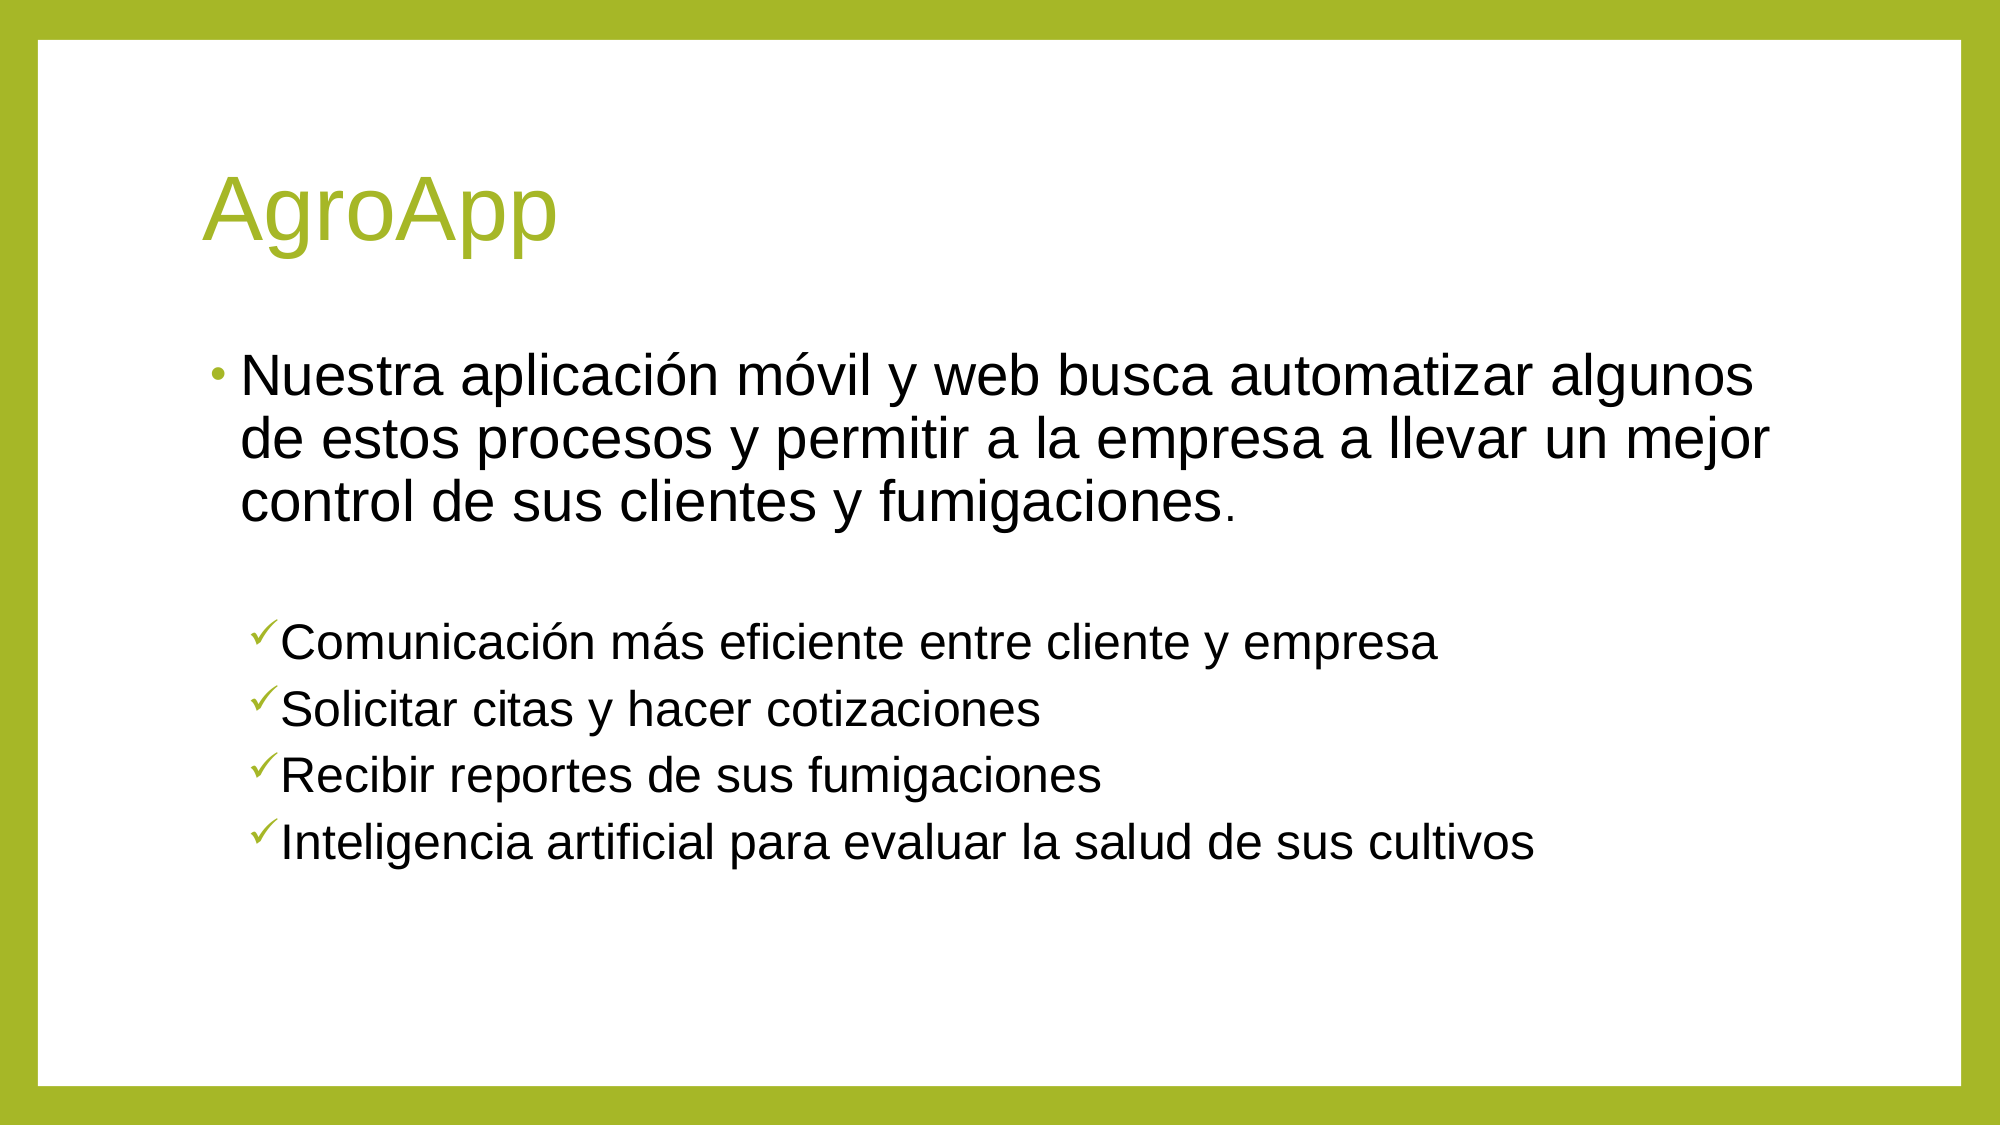

# AgroApp
Nuestra aplicación móvil y web busca automatizar algunos de estos procesos y permitir a la empresa a llevar un mejor control de sus clientes y fumigaciones.

Comunicación más eficiente entre cliente y empresa
Solicitar citas y hacer cotizaciones
Recibir reportes de sus fumigaciones
Inteligencia artificial para evaluar la salud de sus cultivos